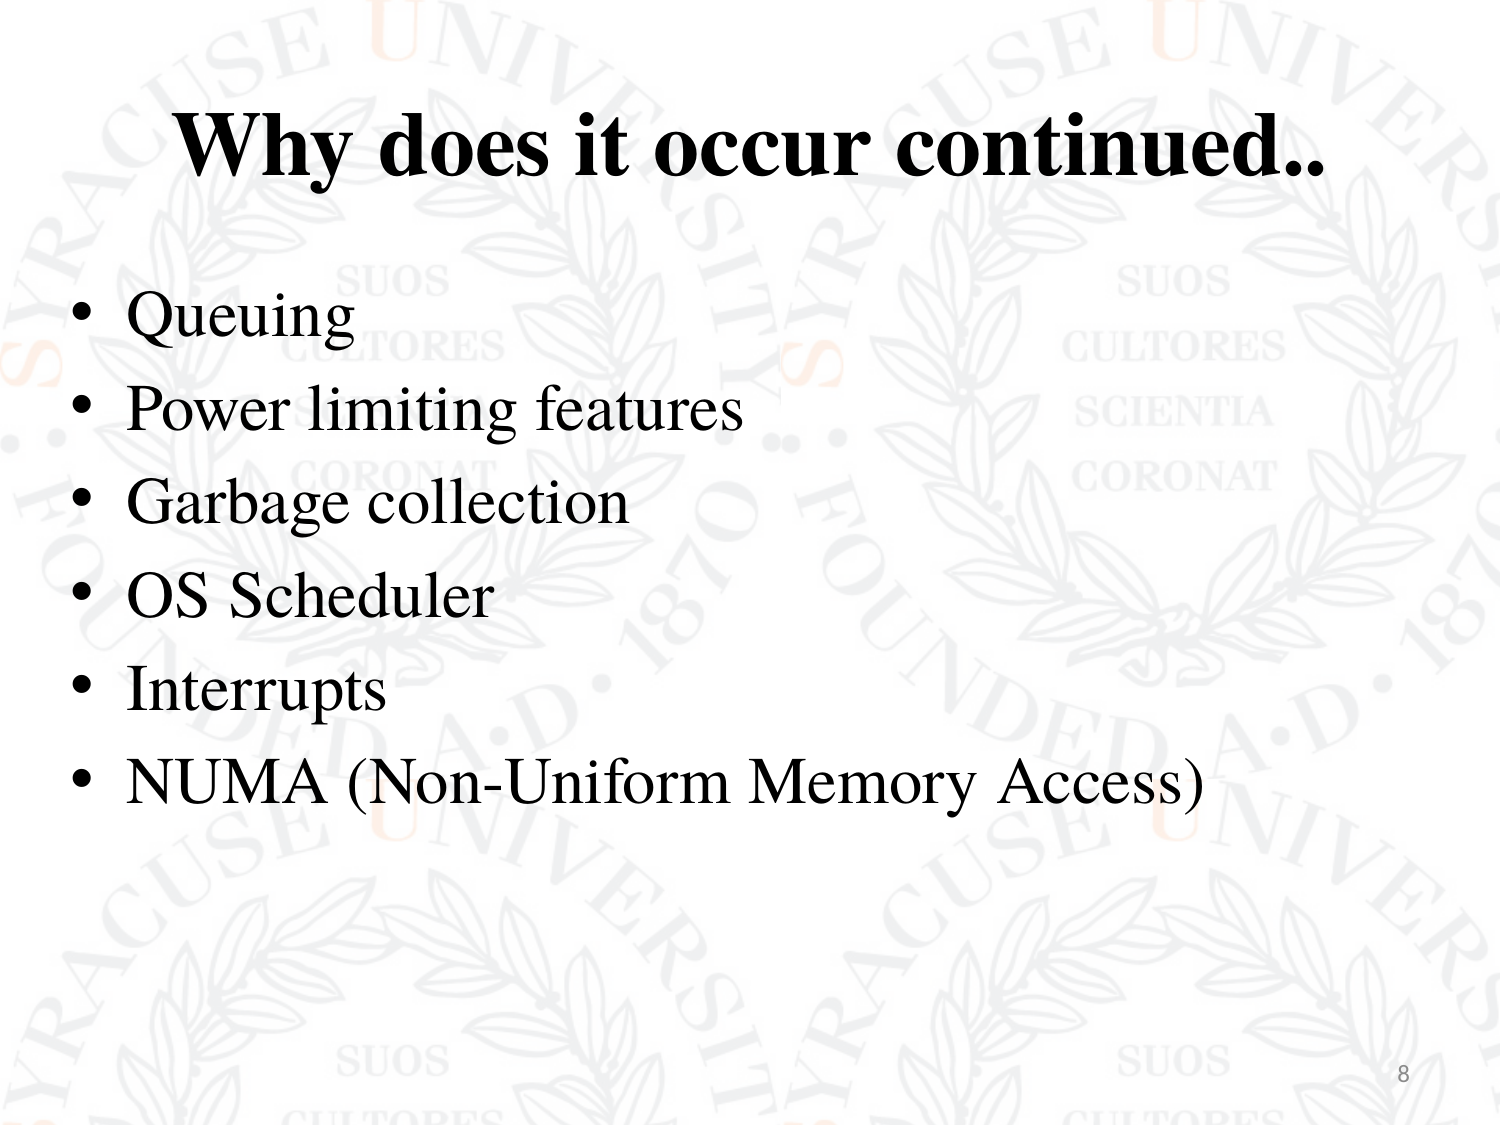

# Why does it occur continued..
Queuing
Power limiting features
Garbage collection
OS Scheduler
Interrupts
NUMA (Non-Uniform Memory Access)

8